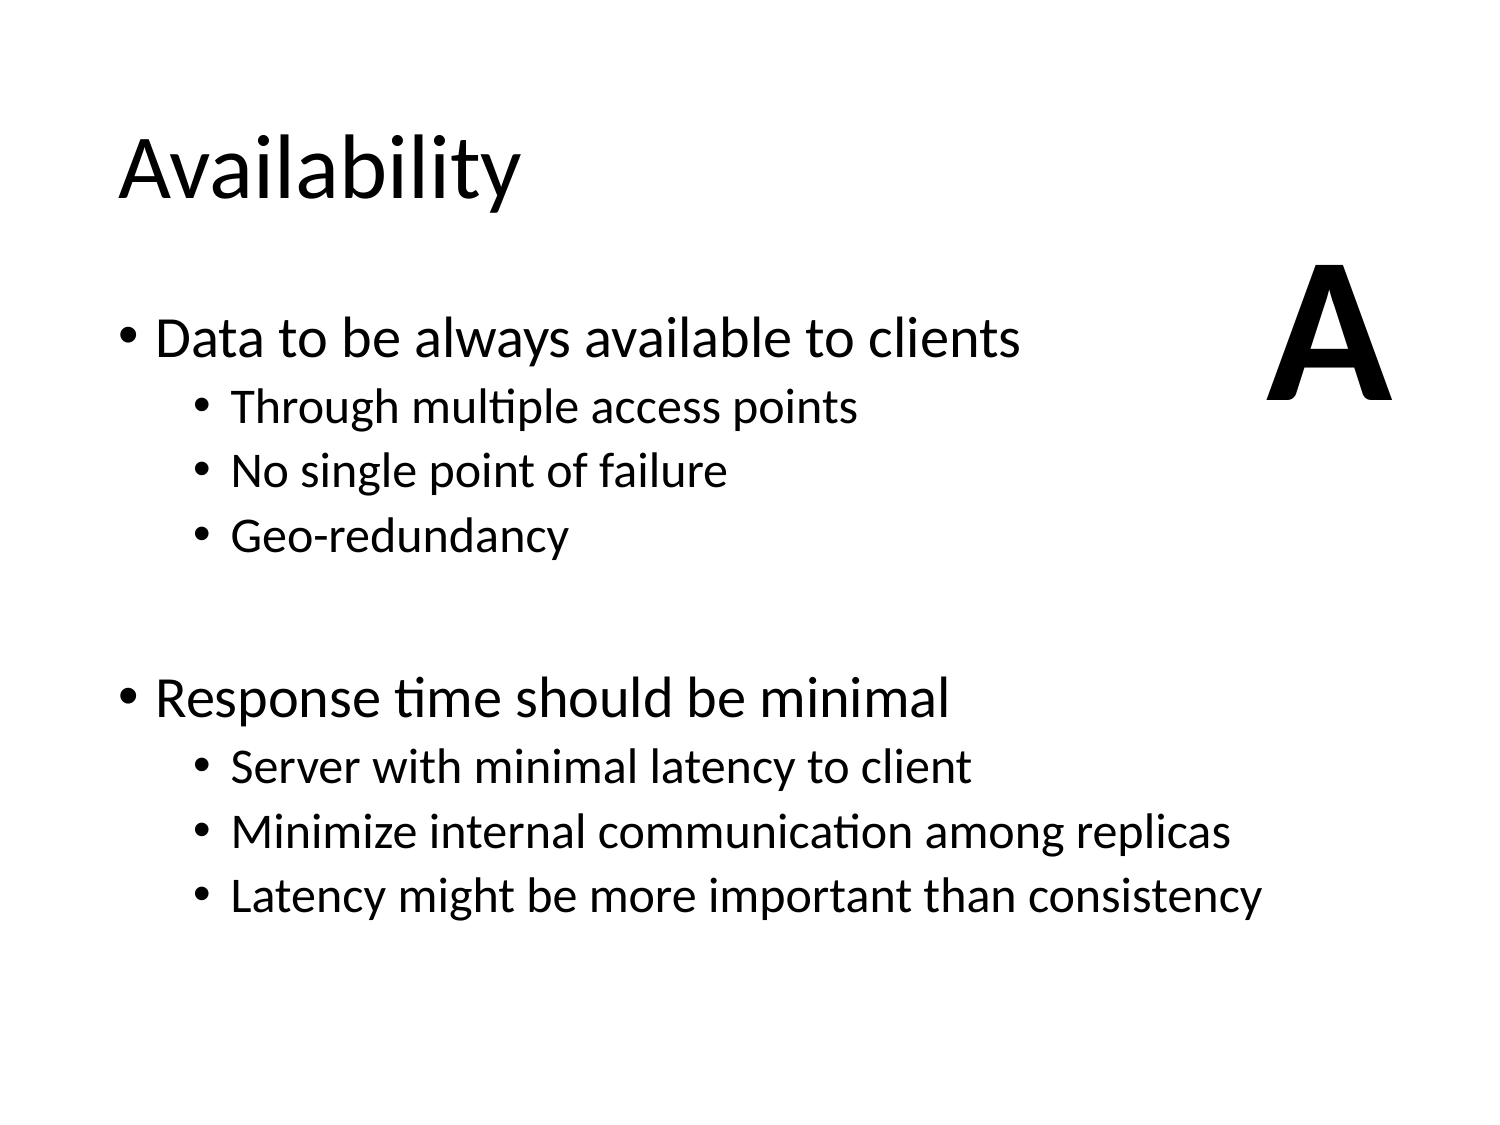

# Availability
A
Data to be always available to clients
Through multiple access points
No single point of failure
Geo-redundancy

Response time should be minimal
Server with minimal latency to client
Minimize internal communication among replicas
Latency might be more important than consistency